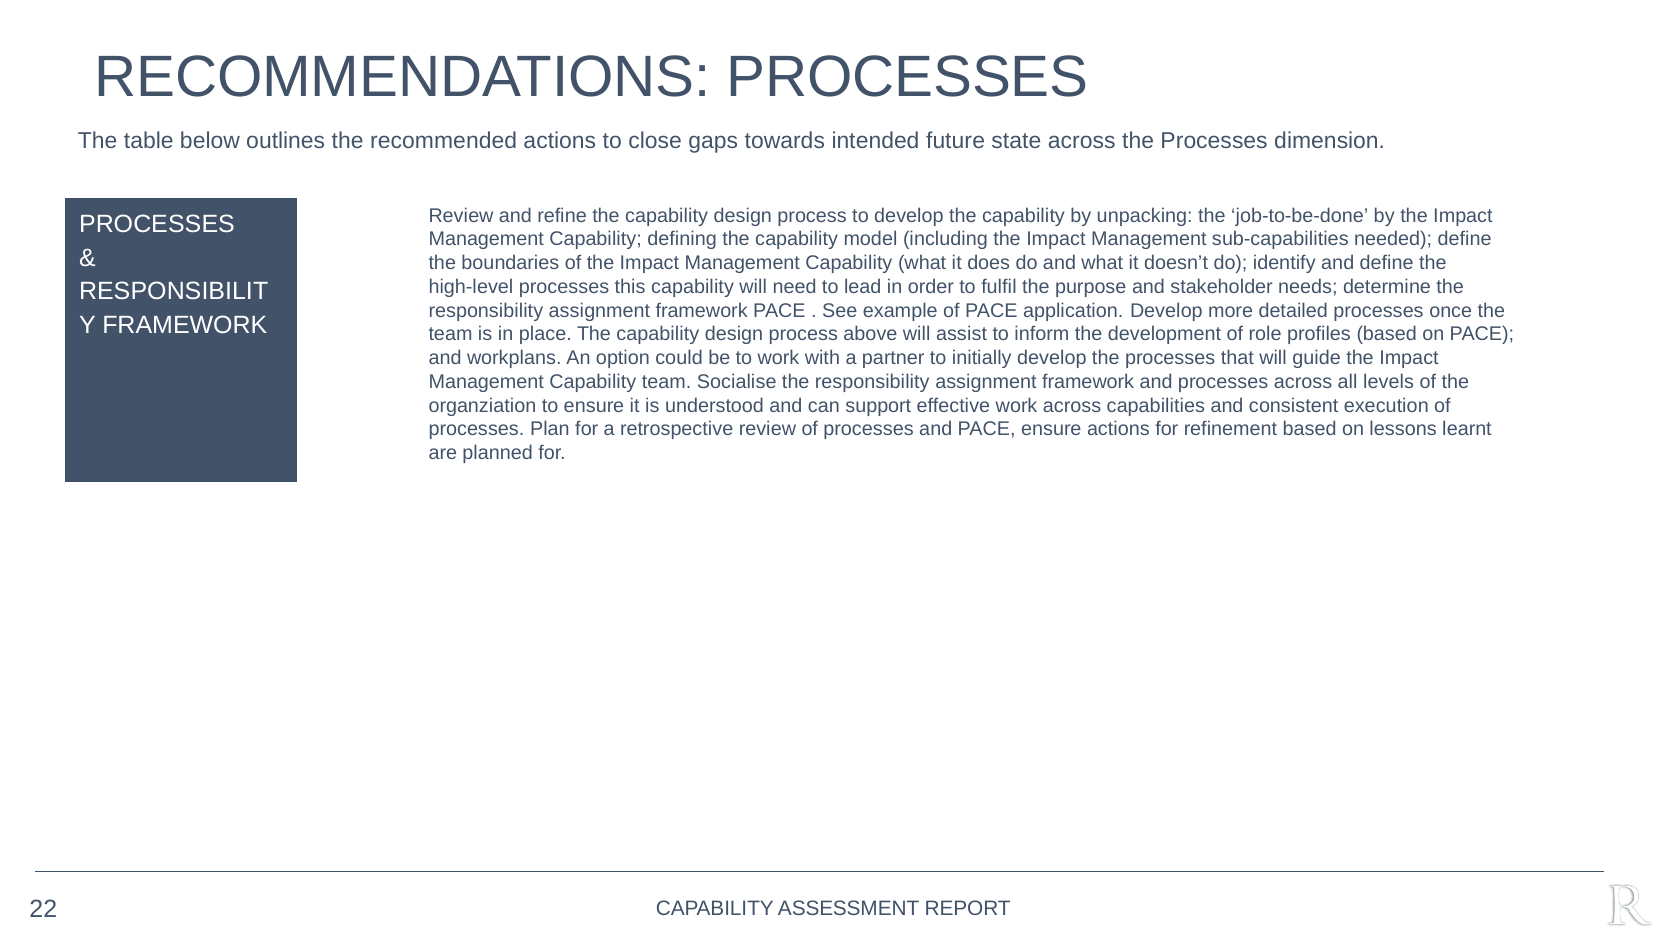

# Recommendations: PROCESSES
The table below outlines the recommended actions to close gaps towards intended future state across the Processes dimension.
Review and refine the capability design process to develop the capability by unpacking: the ‘job-to-be-done’ by the Impact
Management Capability; defining the capability model (including the Impact Management sub-capabilities needed); define
the boundaries of the Impact Management Capability (what it does do and what it doesn’t do); identify and define the
high-level processes this capability will need to lead in order to fulfil the purpose and stakeholder needs; determine the
responsibility assignment framework PACE . See example of PACE application. ​Develop more detailed processes once the
team is in place. The capability design process above will assist to inform the development of role profiles (based on PACE);
and workplans.​ An option could be to work with a partner to initially develop the processes that will guide the Impact
Management Capability team. Socialise the responsibility assignment framework and processes across all levels of the
organziation to ensure it is understood and can support effective work across capabilities and consistent execution of
processes.​ Plan for a retrospective review of processes and PACE, ensure actions for refinement based on lessons learnt
are planned for.
| PROCESSES & RESPONSIBILITY FRAMEWORK |  |
| --- | --- |
22
Capability ASSESSMENT Report